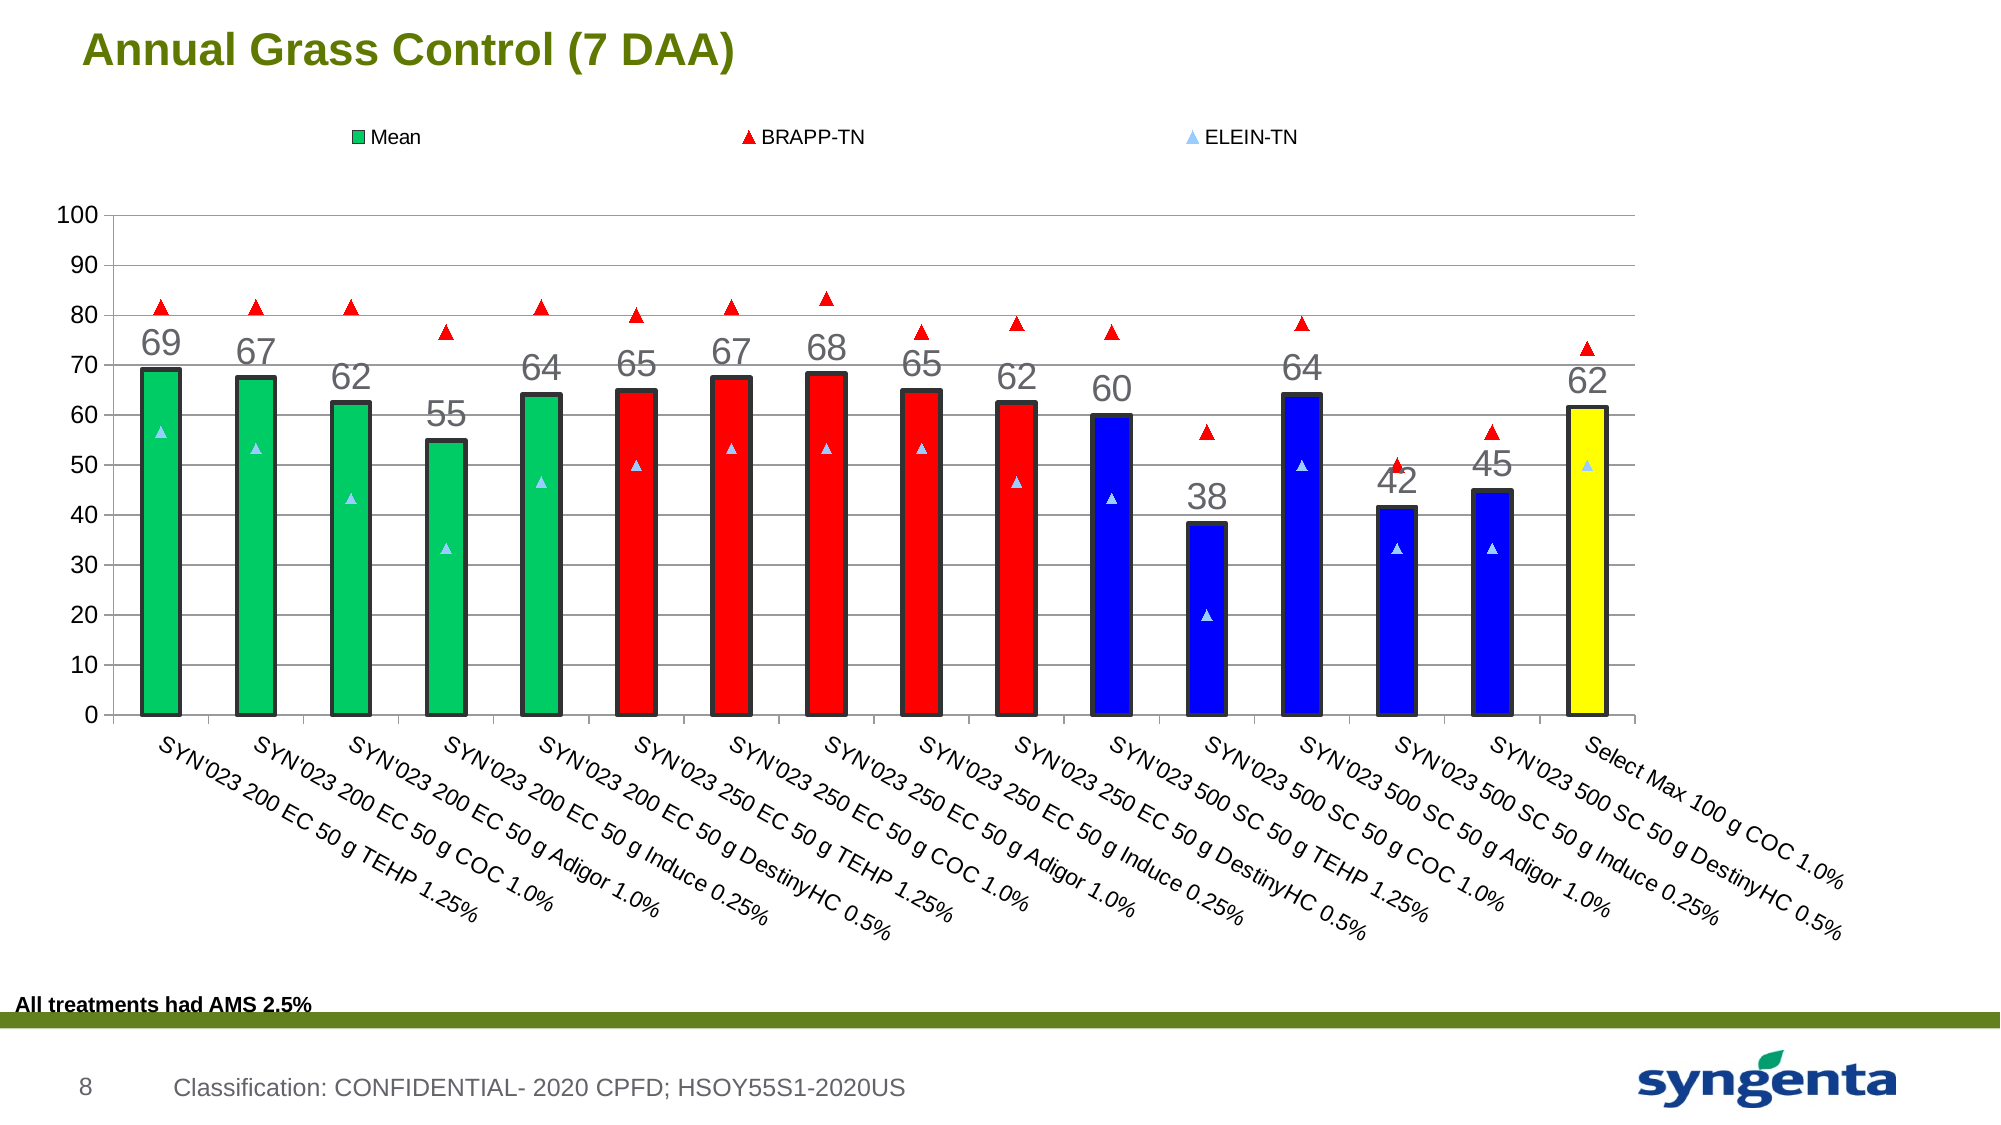

# Annual Grass Control (7 DAA)

### Chart

| Category | Mean | BRAPP-TN | ELEIN-TN |
|---|---|---|---|
| SYN'023 200 EC 50 g TEHP 1.25% | 69.166666666666 | 81.666666666666 | 56.666666666666 |
| SYN'023 200 EC 50 g COC 1.0% | 67.4999999999995 | 81.666666666666 | 53.333333333333 |
| SYN'023 200 EC 50 g Adigor 1.0% | 62.4999999999995 | 81.666666666666 | 43.333333333333 |
| SYN'023 200 EC 50 g Induce 0.25% | 54.9999999999995 | 76.666666666666 | 33.333333333333 |
| SYN'023 200 EC 50 g DestinyHC 0.5% | 64.166666666666 | 81.666666666666 | 46.666666666666 |
| SYN'023 250 EC 50 g TEHP 1.25% | 65.0 | 80.0 | 50.0 |
| SYN'023 250 EC 50 g COC 1.0% | 67.4999999999995 | 81.666666666666 | 53.333333333333 |
| SYN'023 250 EC 50 g Adigor 1.0% | 68.333333333333 | 83.333333333333 | 53.333333333333 |
| SYN'023 250 EC 50 g Induce 0.25% | 64.9999999999995 | 76.666666666666 | 53.333333333333 |
| SYN'023 250 EC 50 g DestinyHC 0.5% | 62.4999999999995 | 78.333333333333 | 46.666666666666 |
| SYN'023 500 SC 50 g TEHP 1.25% | 59.9999999999995 | 76.666666666666 | 43.333333333333 |
| SYN'023 500 SC 50 g COC 1.0% | 38.333333333333 | 56.666666666666 | 20.0 |
| SYN'023 500 SC 50 g Adigor 1.0% | 64.1666666666665 | 78.333333333333 | 50.0 |
| SYN'023 500 SC 50 g Induce 0.25% | 41.6666666666665 | 50.0 | 33.333333333333 |
| SYN'023 500 SC 50 g DestinyHC 0.5% | 44.9999999999995 | 56.666666666666 | 33.333333333333 |
| Select Max 100 g COC 1.0% | 61.6666666666665 | 73.333333333333 | 50.0 |
All treatments had AMS 2.5%
Classification: CONFIDENTIAL- 2020 CPFD; HSOY55S1-2020US